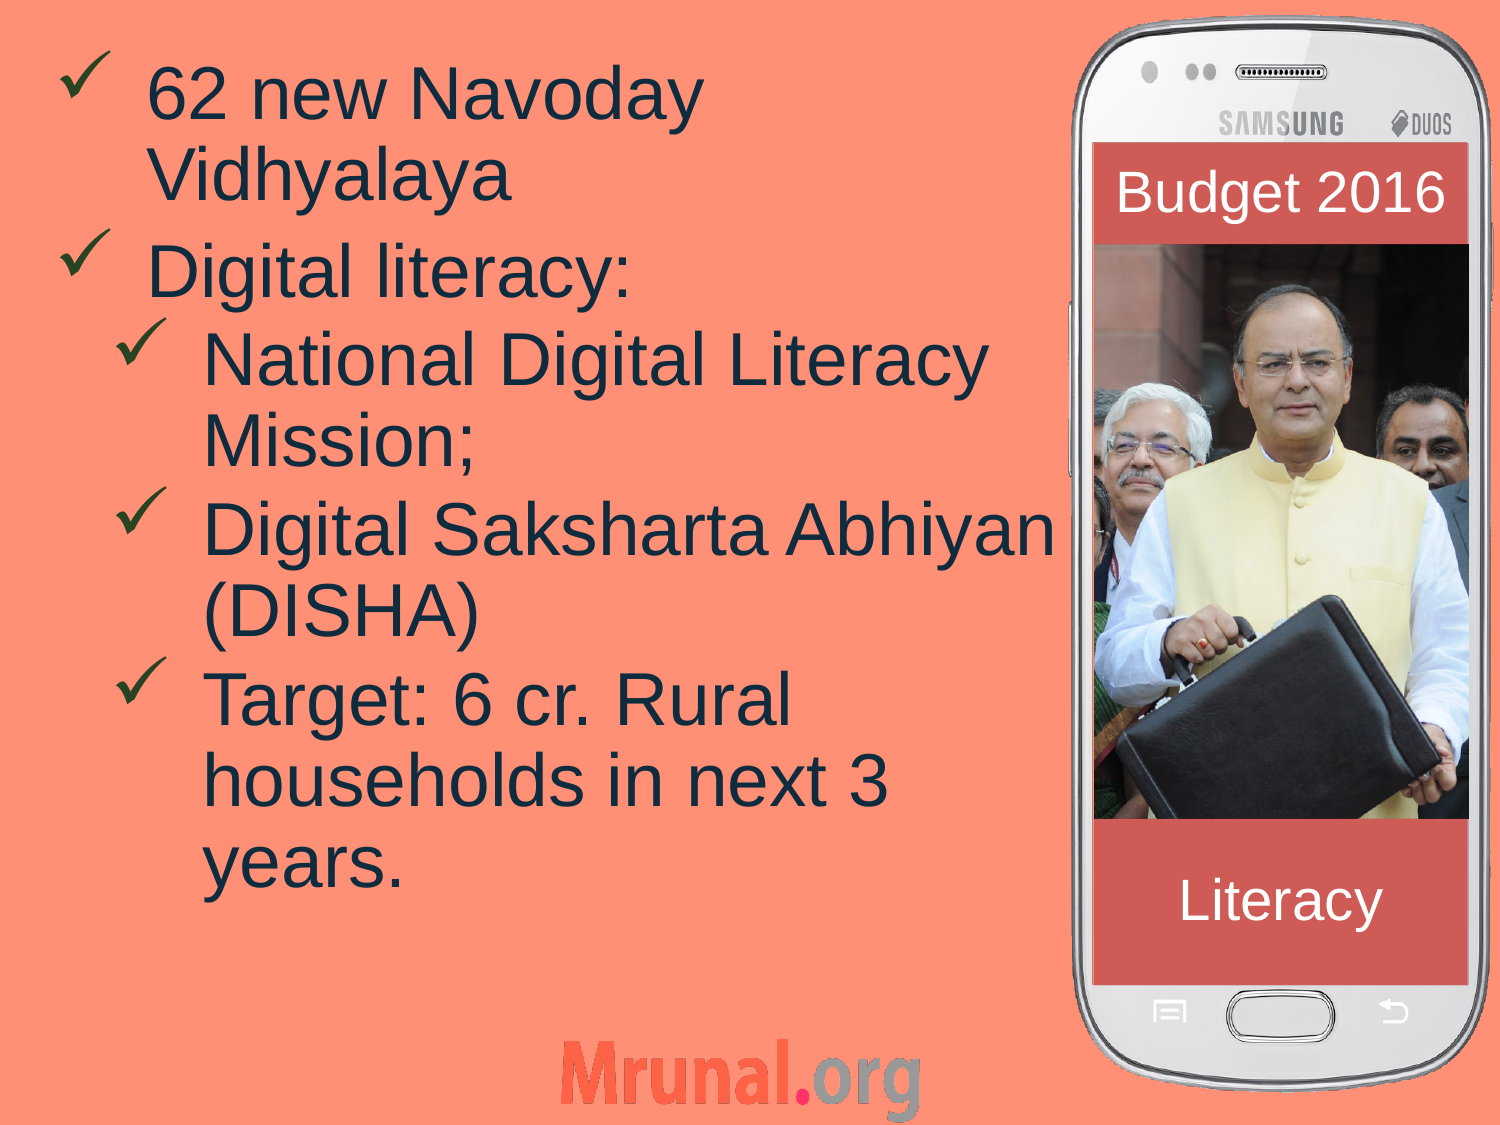

62 new Navoday Vidhyalaya
Digital literacy:
National Digital Literacy Mission;
Digital Saksharta Abhiyan (DISHA)
Target: 6 cr. Rural households in next 3 years.
Budget 2016
# Literacy